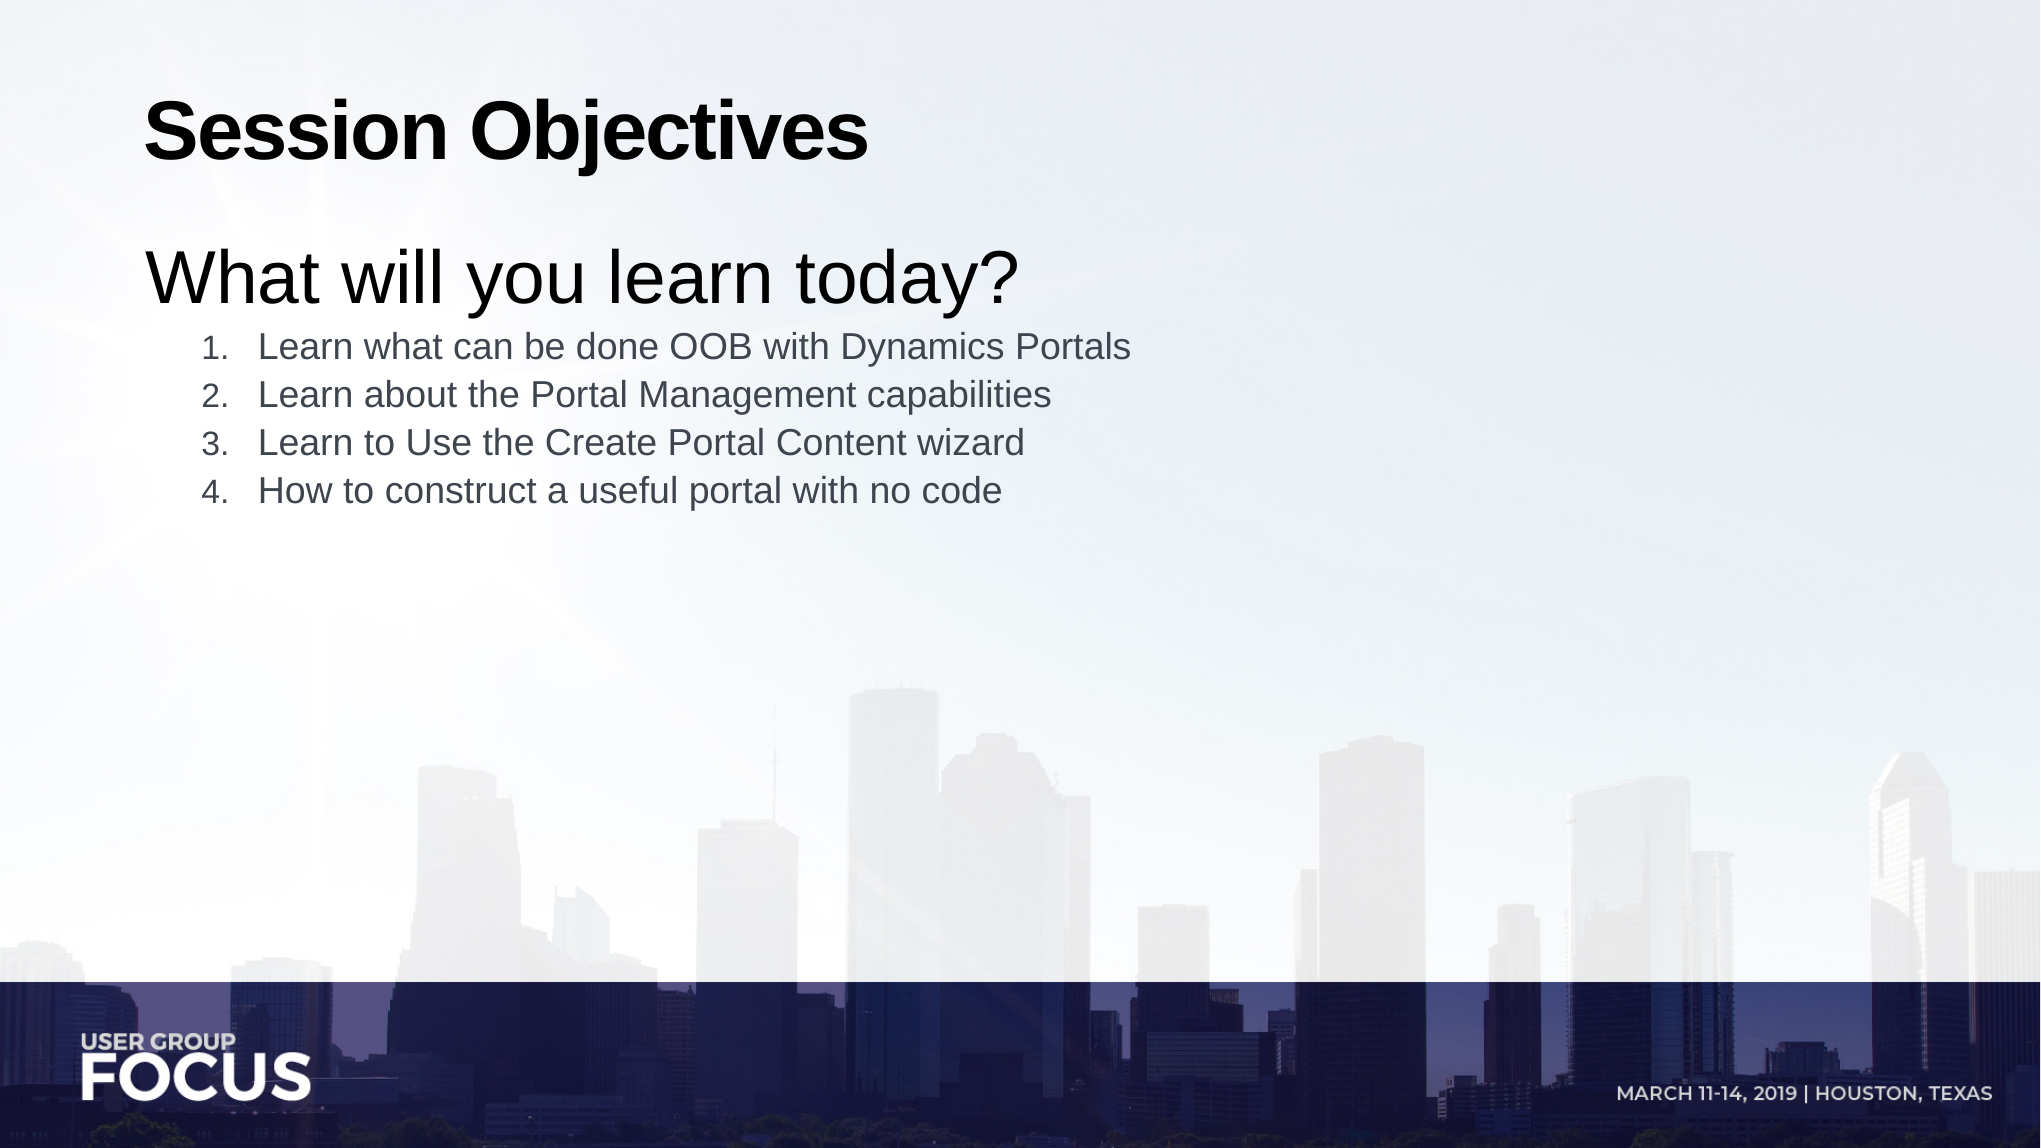

# Session Objectives
What will you learn today?
Learn what can be done OOB with Dynamics Portals
Learn about the Portal Management capabilities
Learn to Use the Create Portal Content wizard
How to construct a useful portal with no code